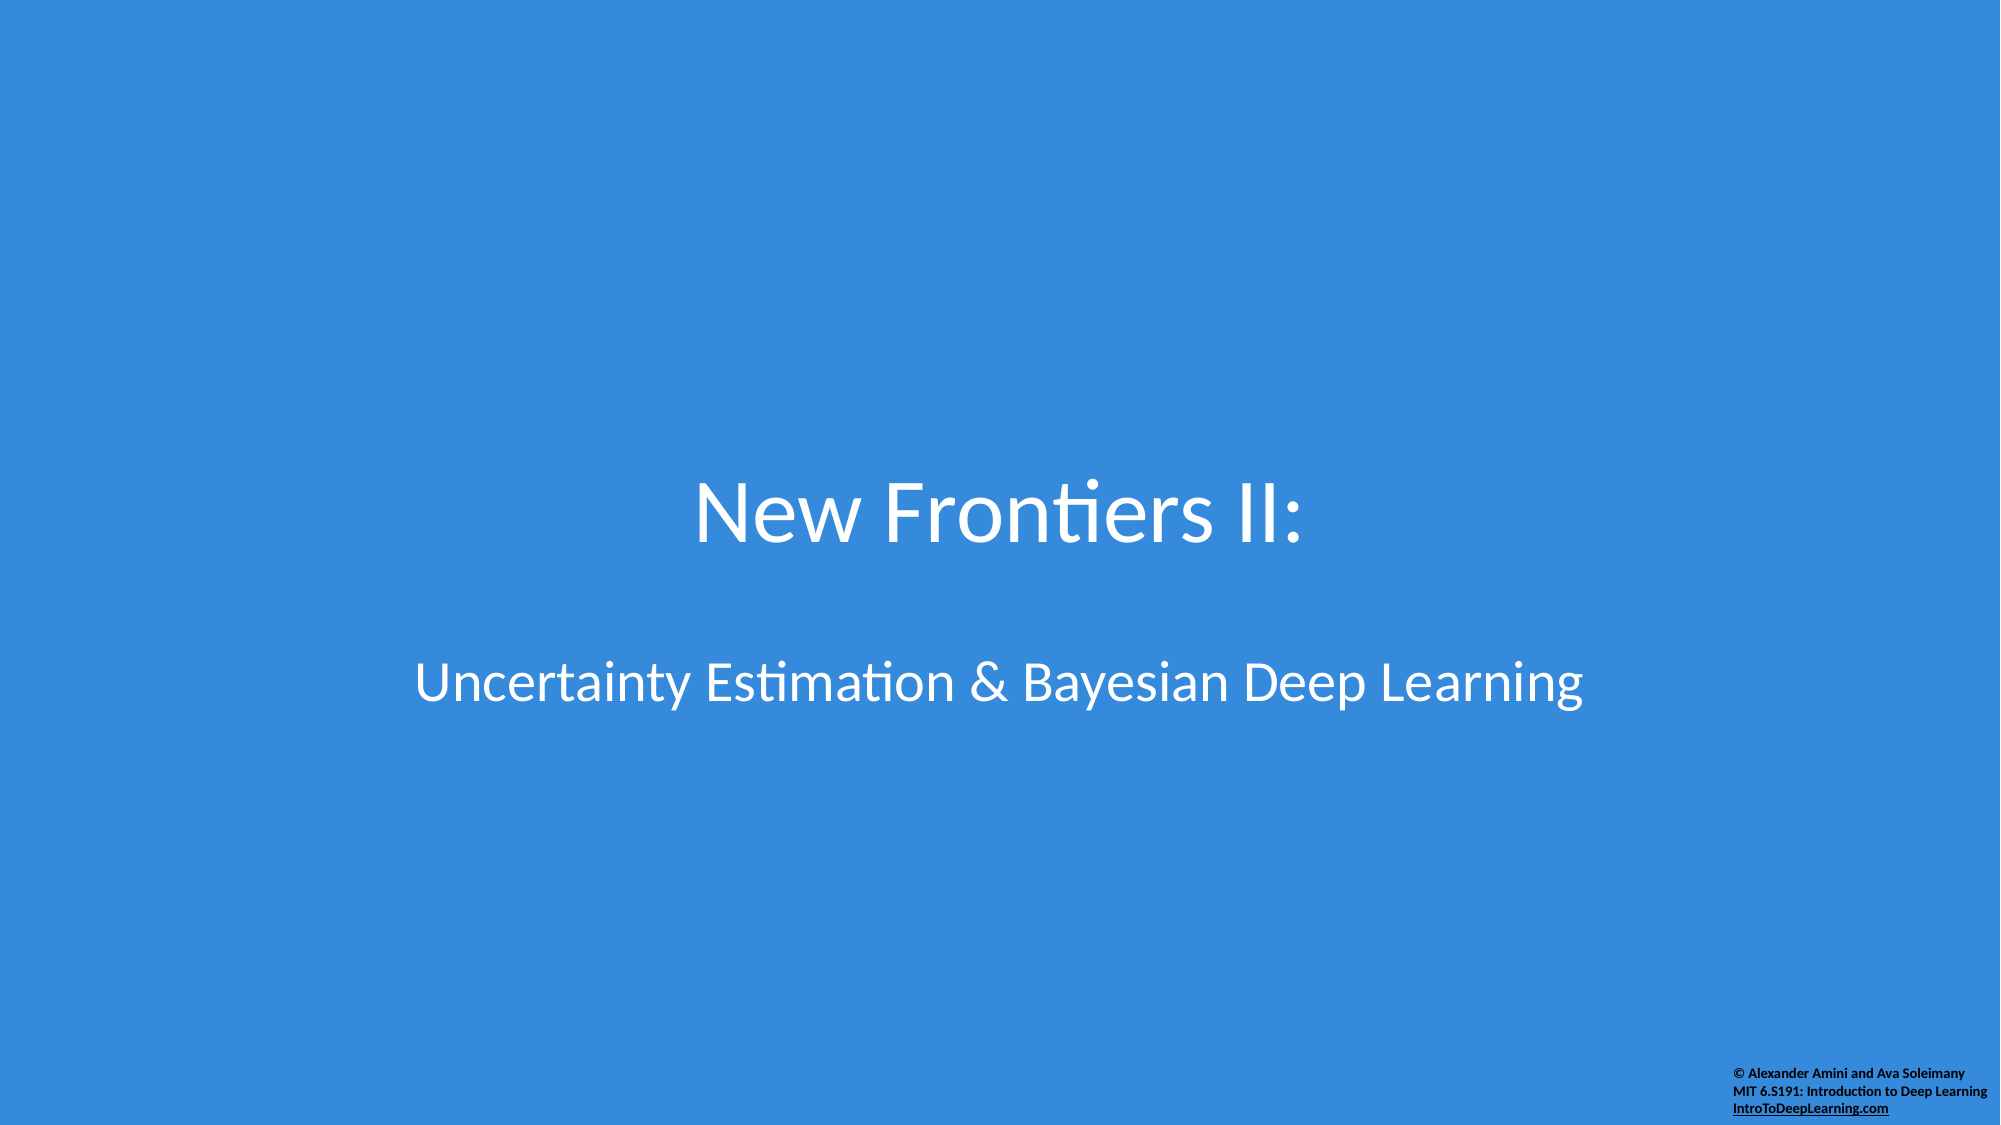

# New Frontiers II:
Uncertainty Estimation & Bayesian Deep Learning